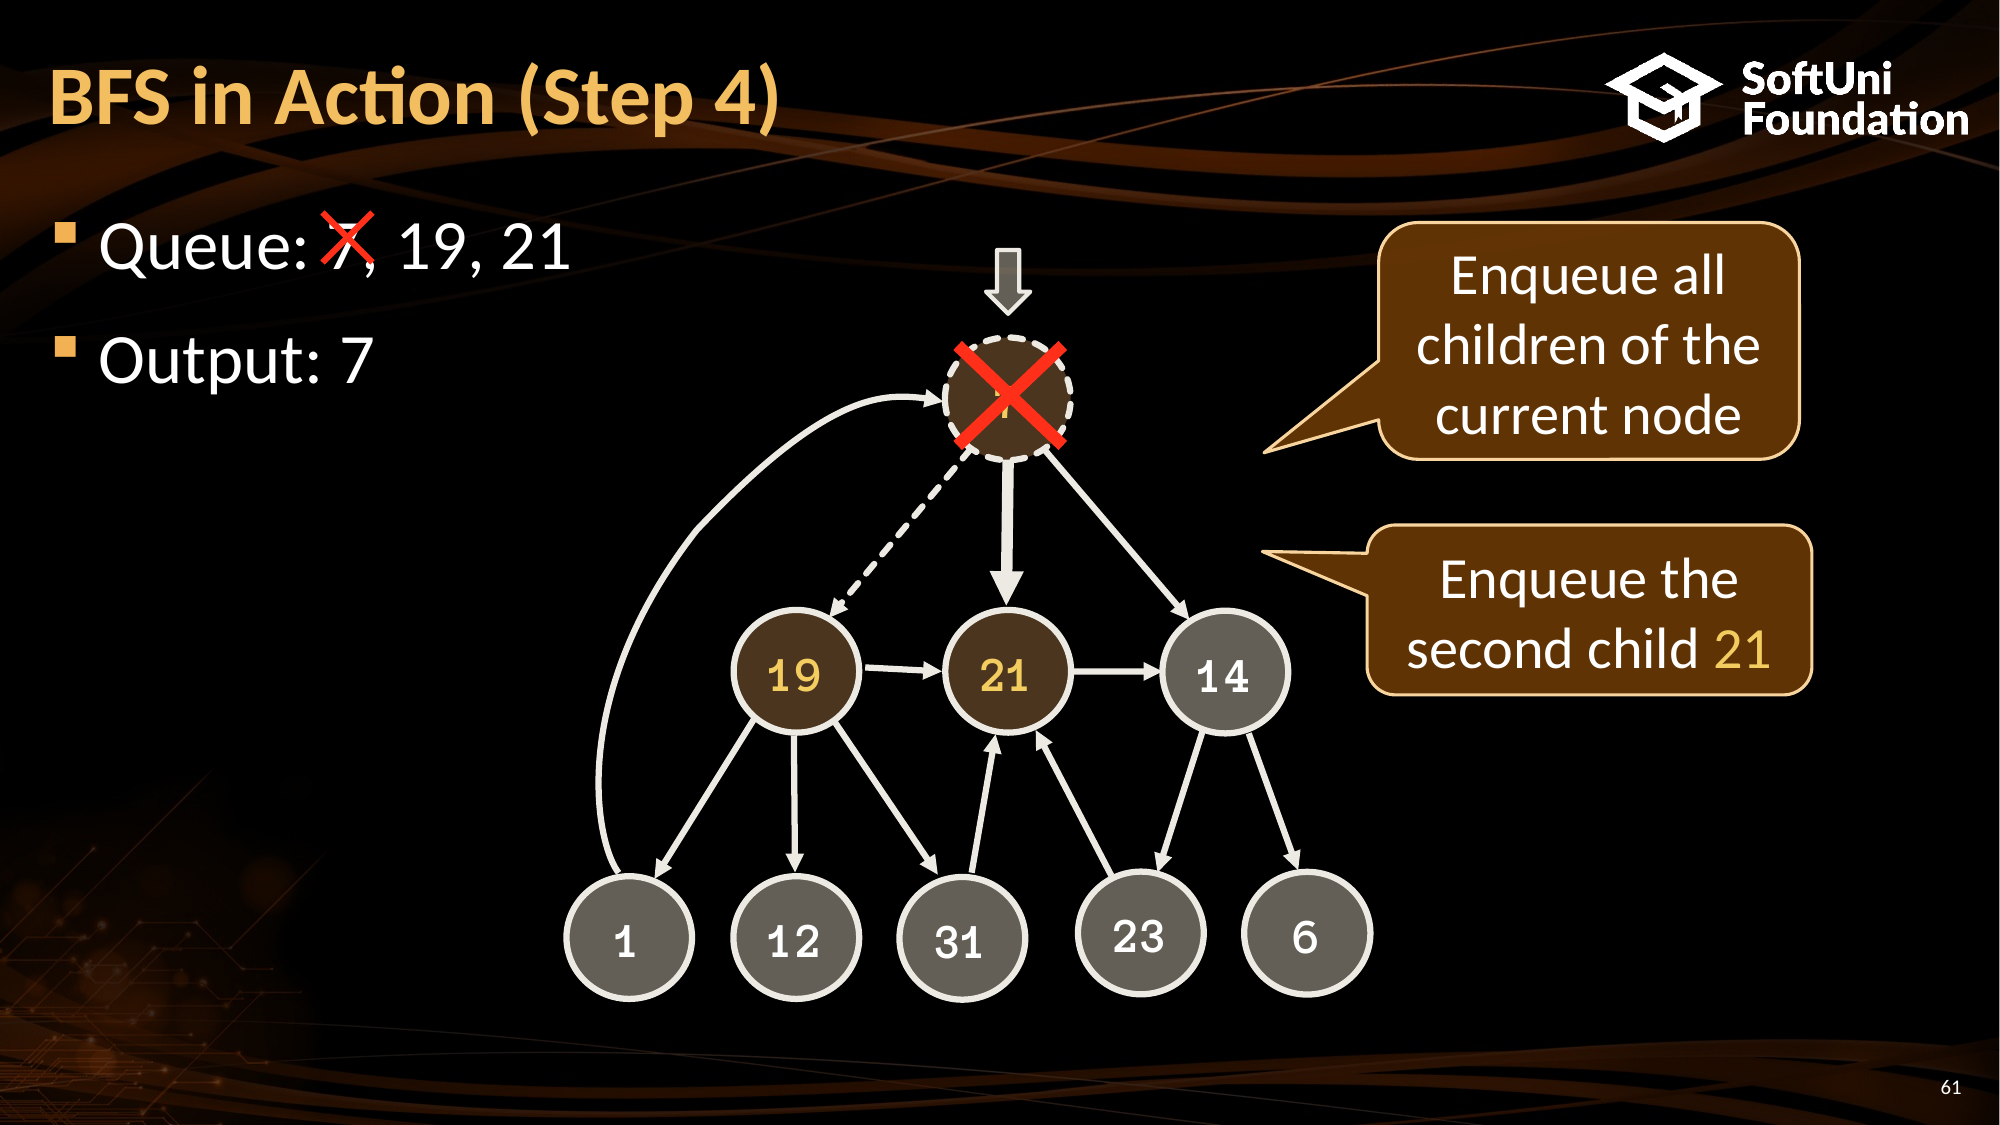

BFS in Action (Step 4)
Queue: 7, 19, 21
Output: 7

Enqueue all children of the current node

7

19
21
14

23
6
1
12
31
Enqueue the second child 21
61